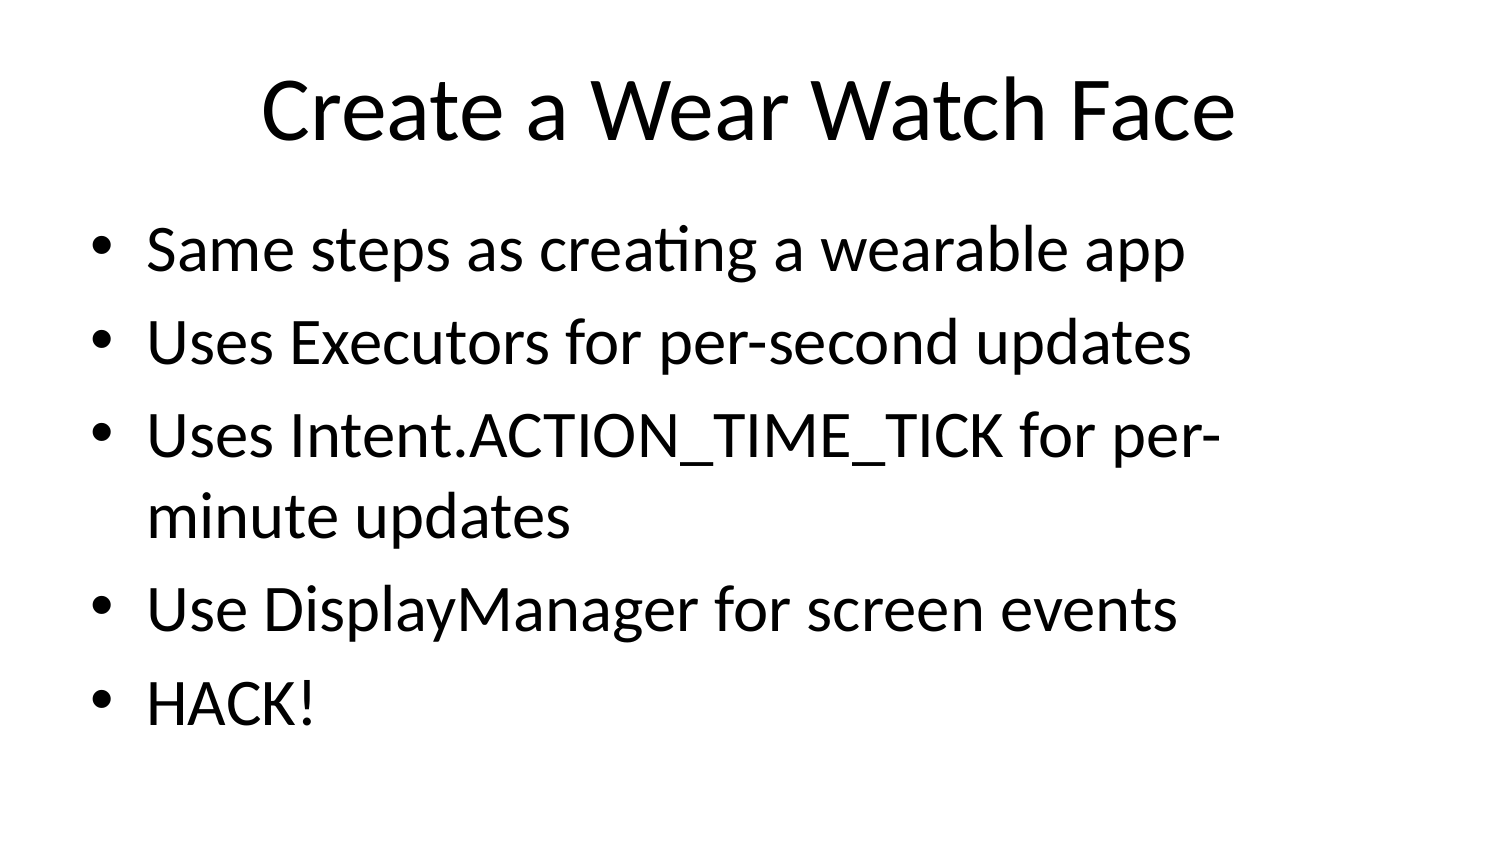

# Create a Wear Watch Face
Same steps as creating a wearable app
Uses Executors for per-second updates
Uses Intent.ACTION_TIME_TICK for per-minute updates
Use DisplayManager for screen events
HACK!